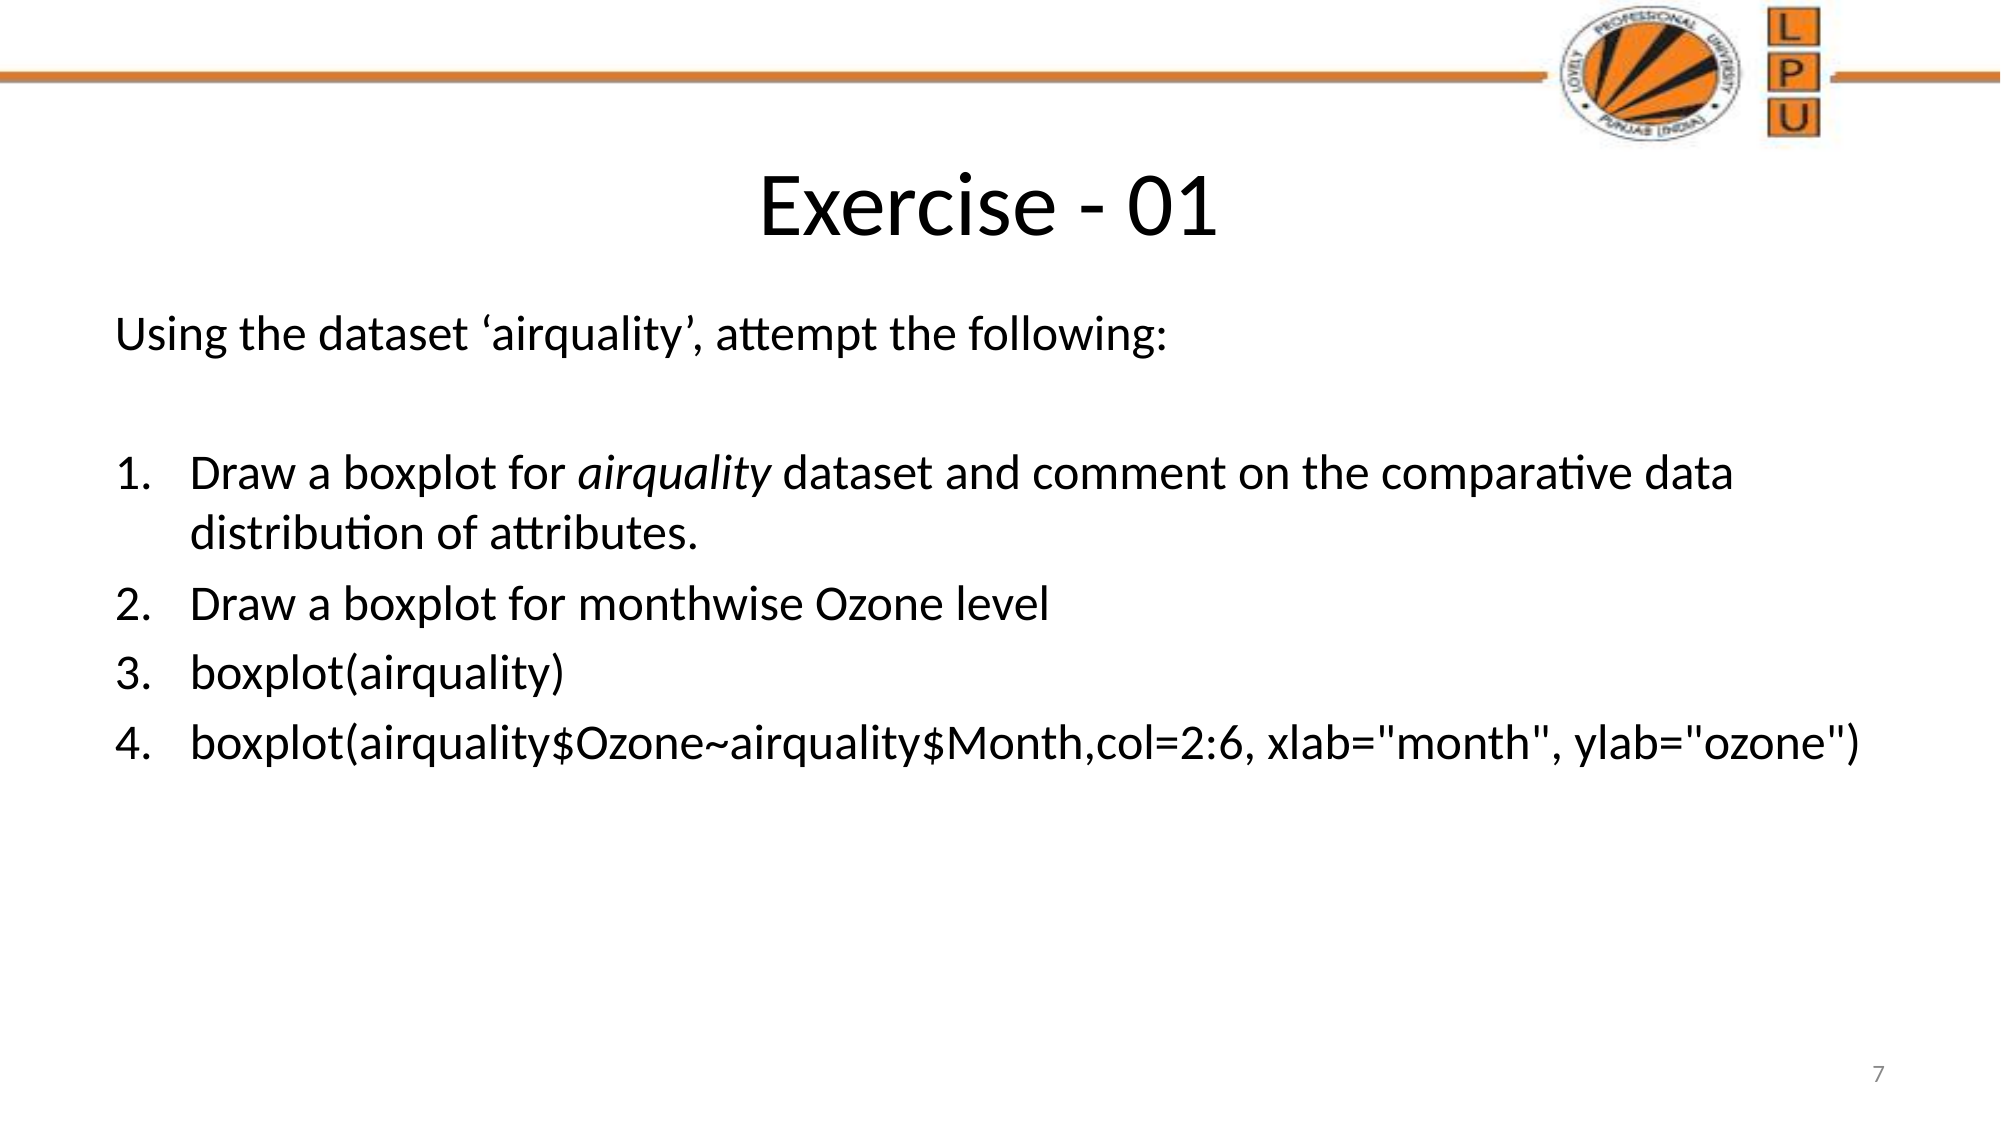

# Exercise - 01
Using the dataset ‘airquality’, attempt the following:

Draw a boxplot for airquality dataset and comment on the comparative data distribution of attributes.
Draw a boxplot for monthwise Ozone level
boxplot(airquality)
boxplot(airquality$Ozone~airquality$Month,col=2:6, xlab="month", ylab="ozone")

7